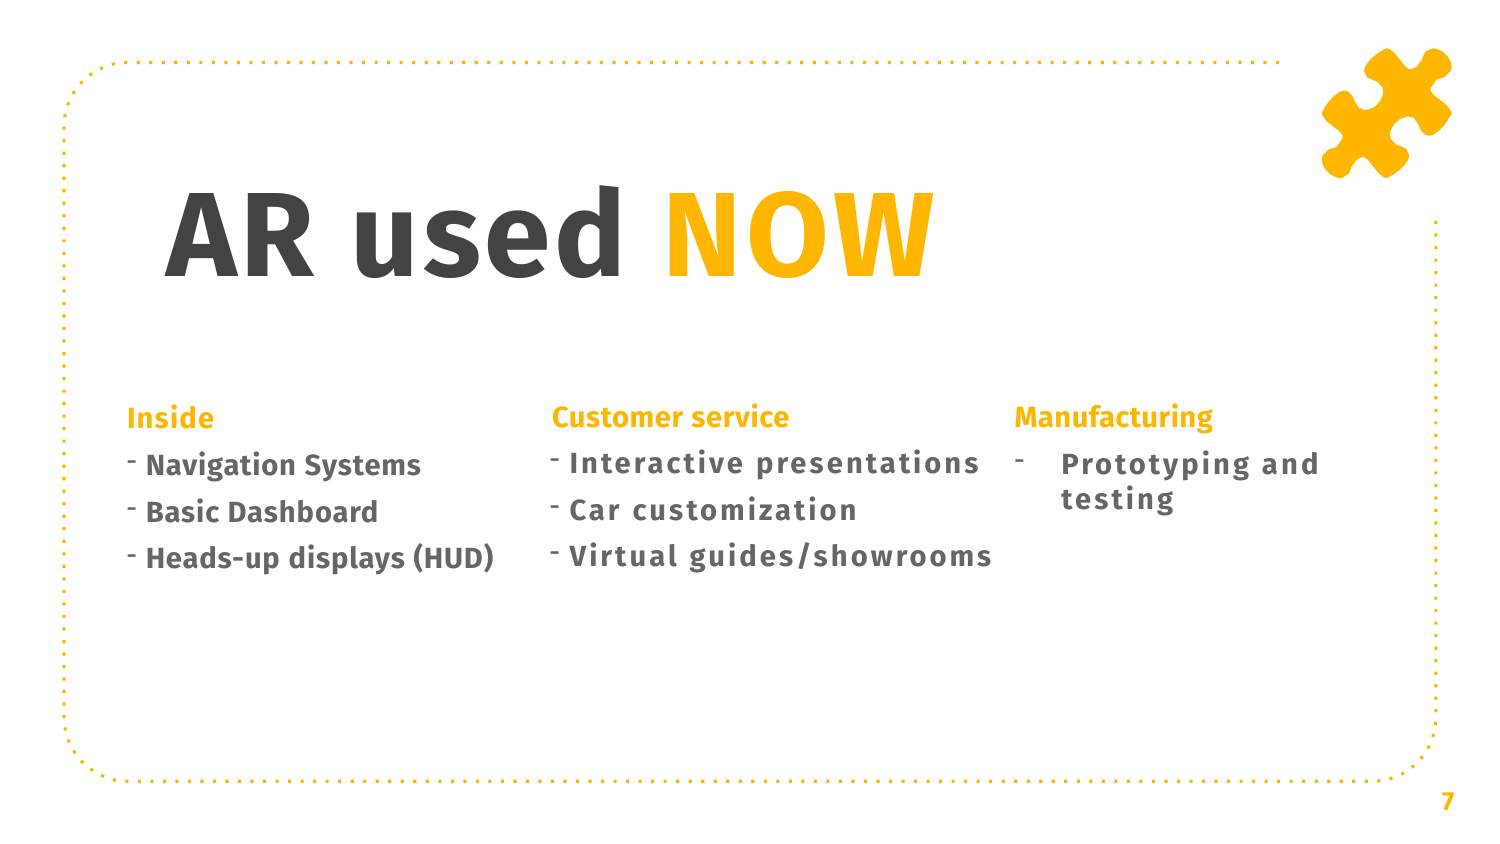

# AR used NOW
Customer service
 Interactive presentations
 Car customization
 Virtual guides/showrooms
Manufacturing
Prototyping and testing

Inside
Navigation Systems
Basic Dashboard
Heads-up displays (HUD)
7